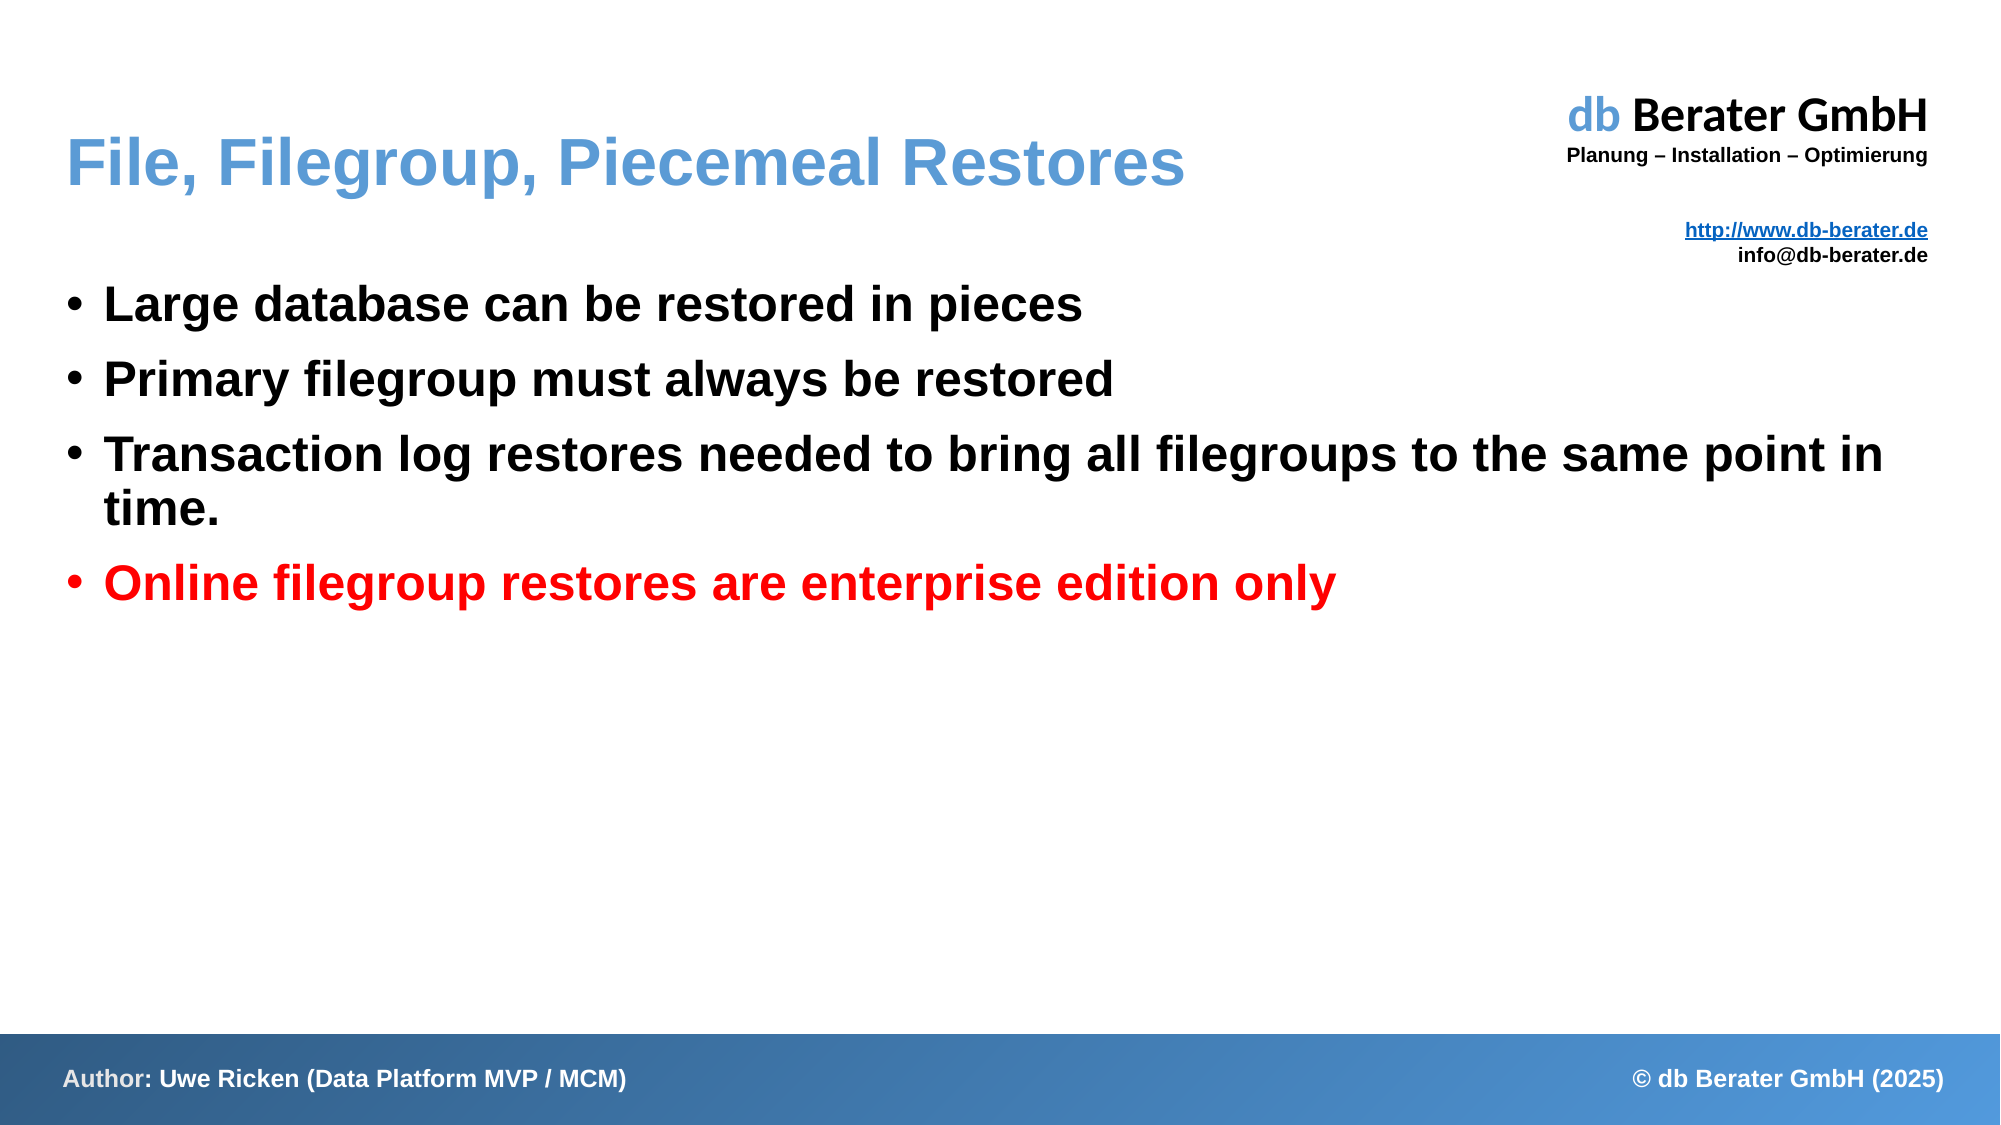

# File, Filegroup, Piecemeal Restores
Large database can be restored in pieces
Primary filegroup must always be restored
Transaction log restores needed to bring all filegroups to the same point in time.
Online filegroup restores are enterprise edition only